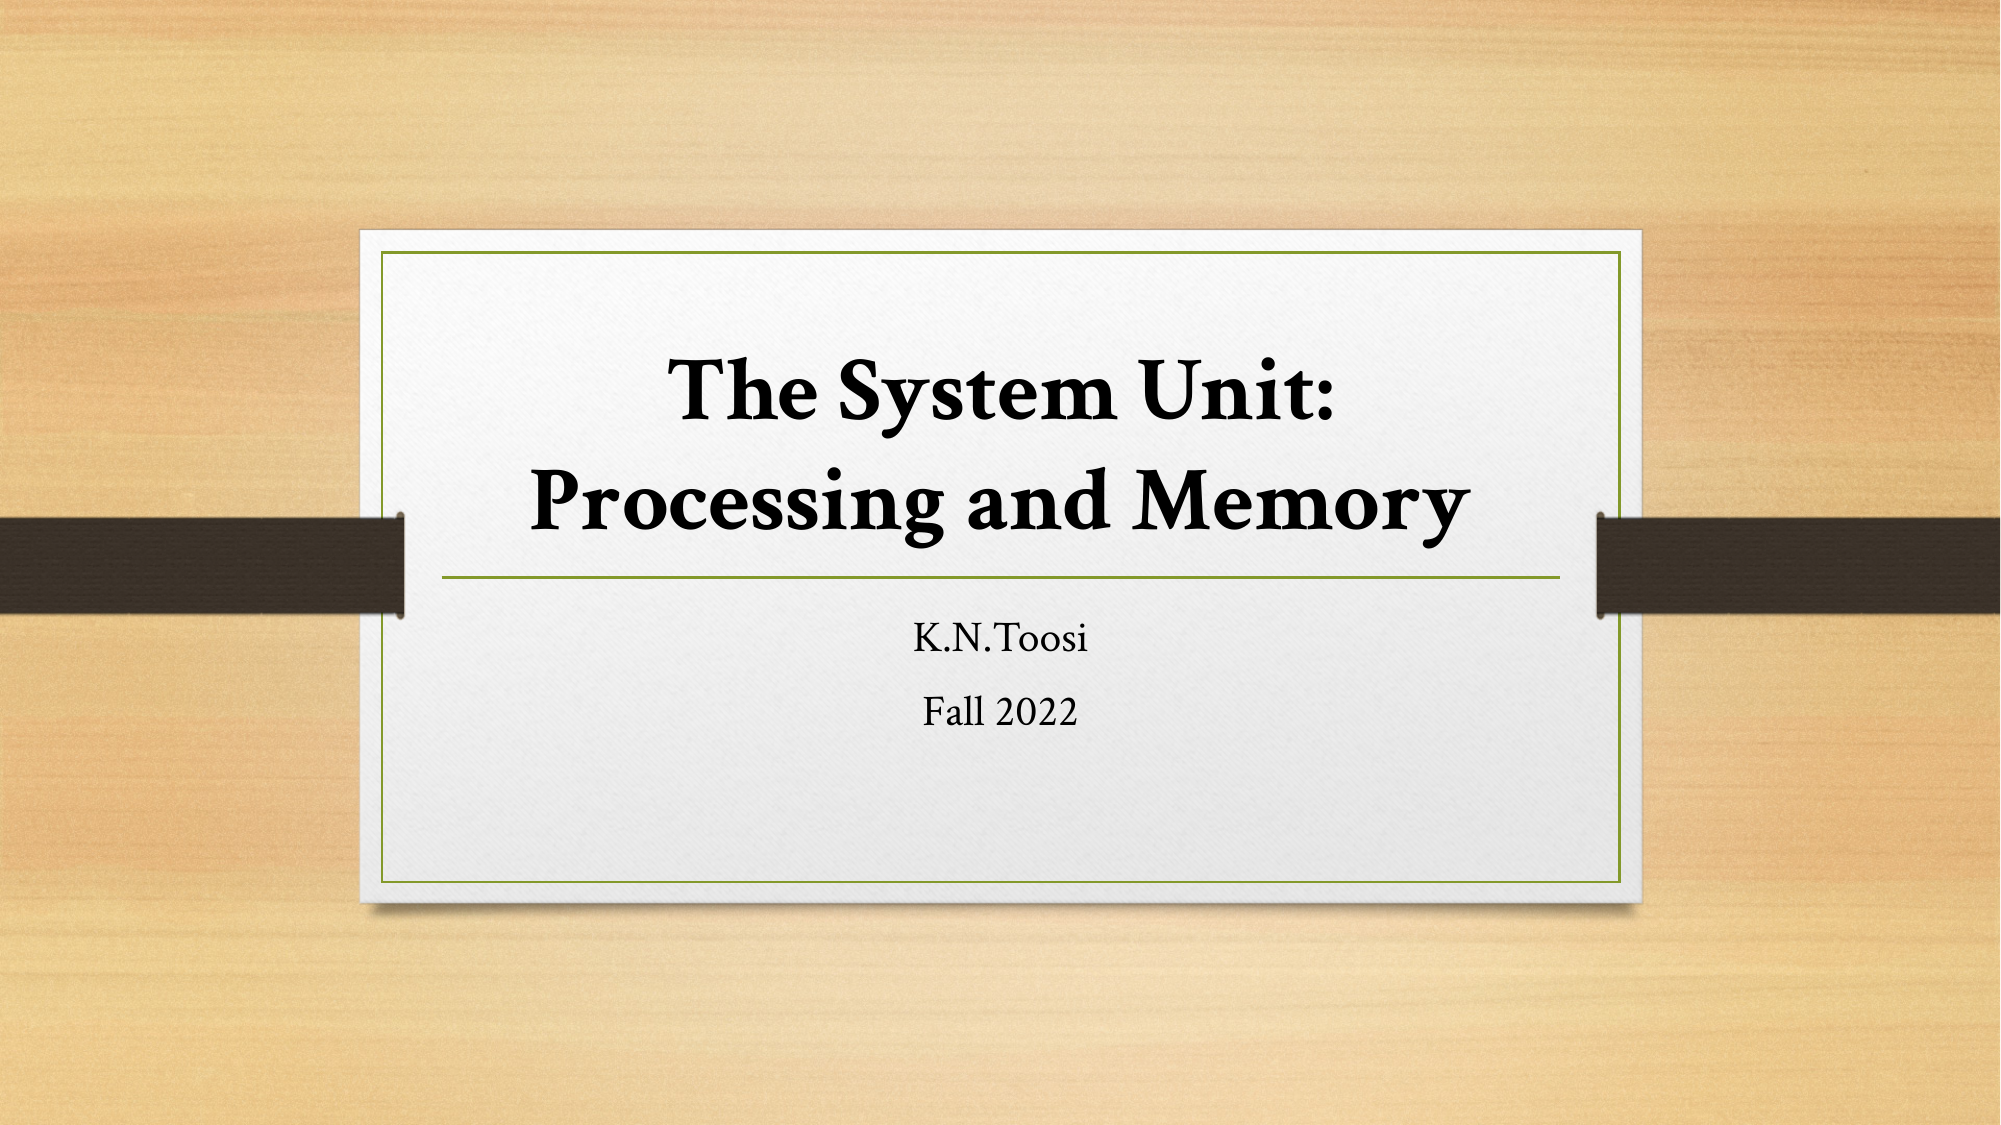

# The System Unit: Processing and Memory
K.N.Toosi
Fall 2022